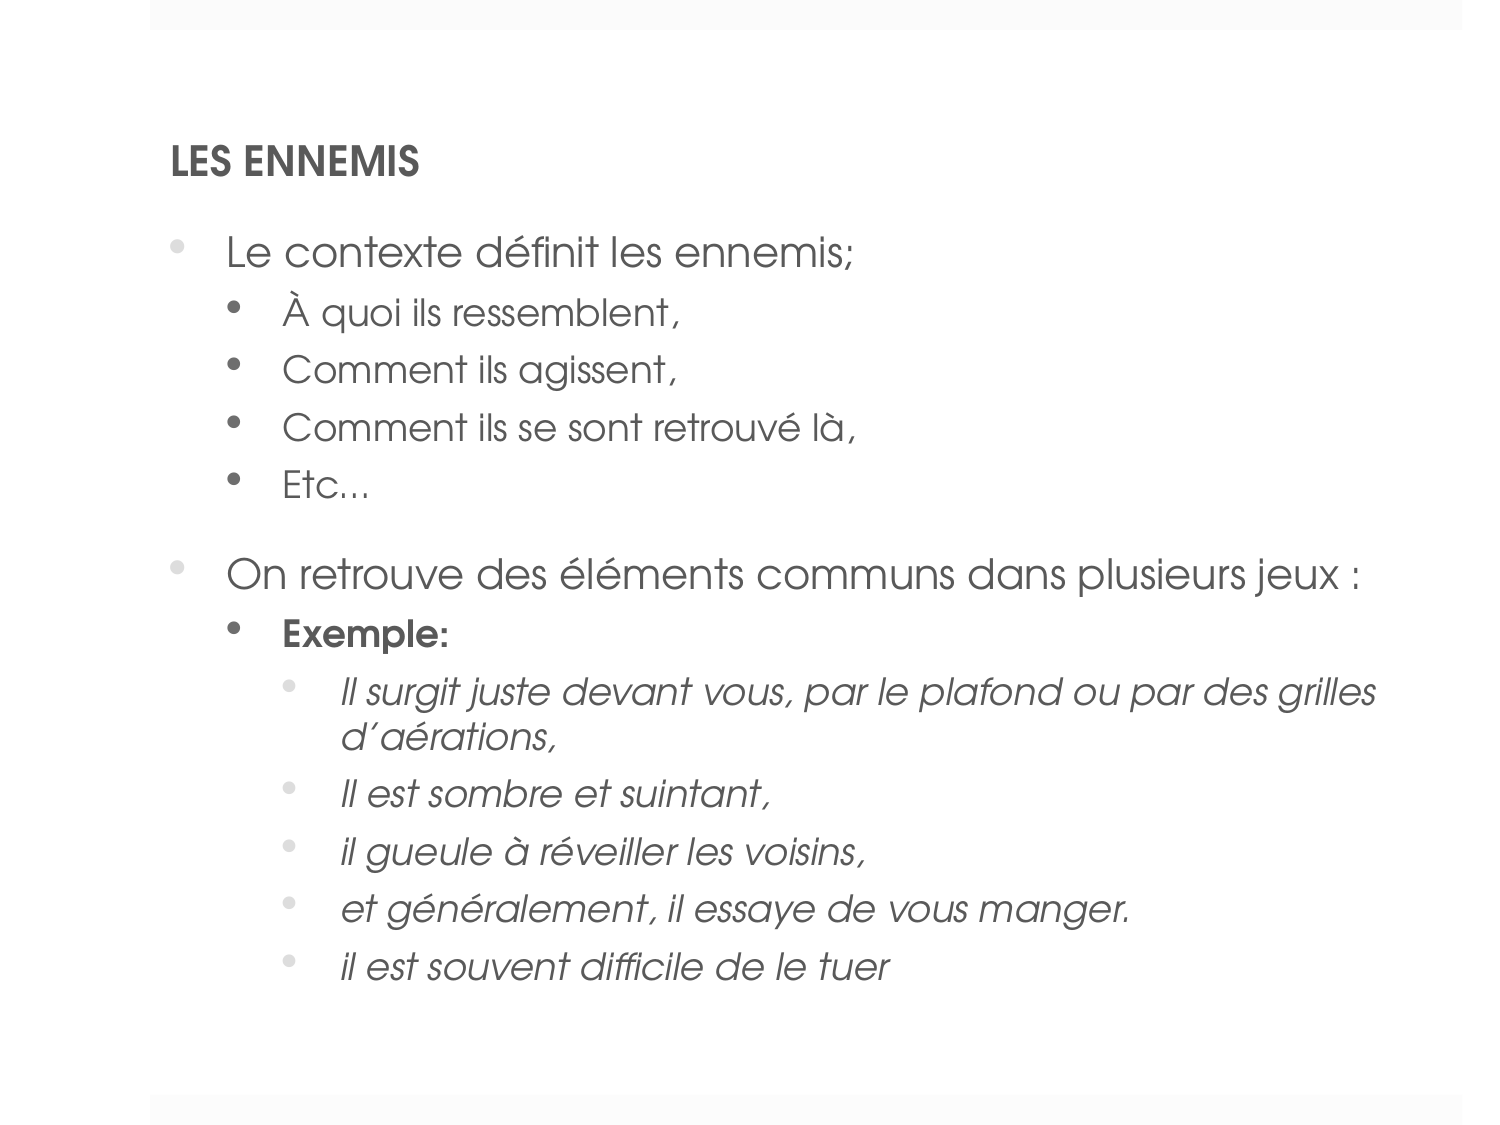

LES ENNEMIS
Le contexte définit les ennemis;
À quoi ils ressemblent,
Comment ils agissent,
Comment ils se sont retrouvé là,
Etc…
On retrouve des éléments communs dans plusieurs jeux :
Exemple:
Il surgit juste devant vous, par le plafond ou par des grilles d’aérations,
Il est sombre et suintant,
il gueule à réveiller les voisins,
et généralement, il essaye de vous manger.
il est souvent difficile de le tuer